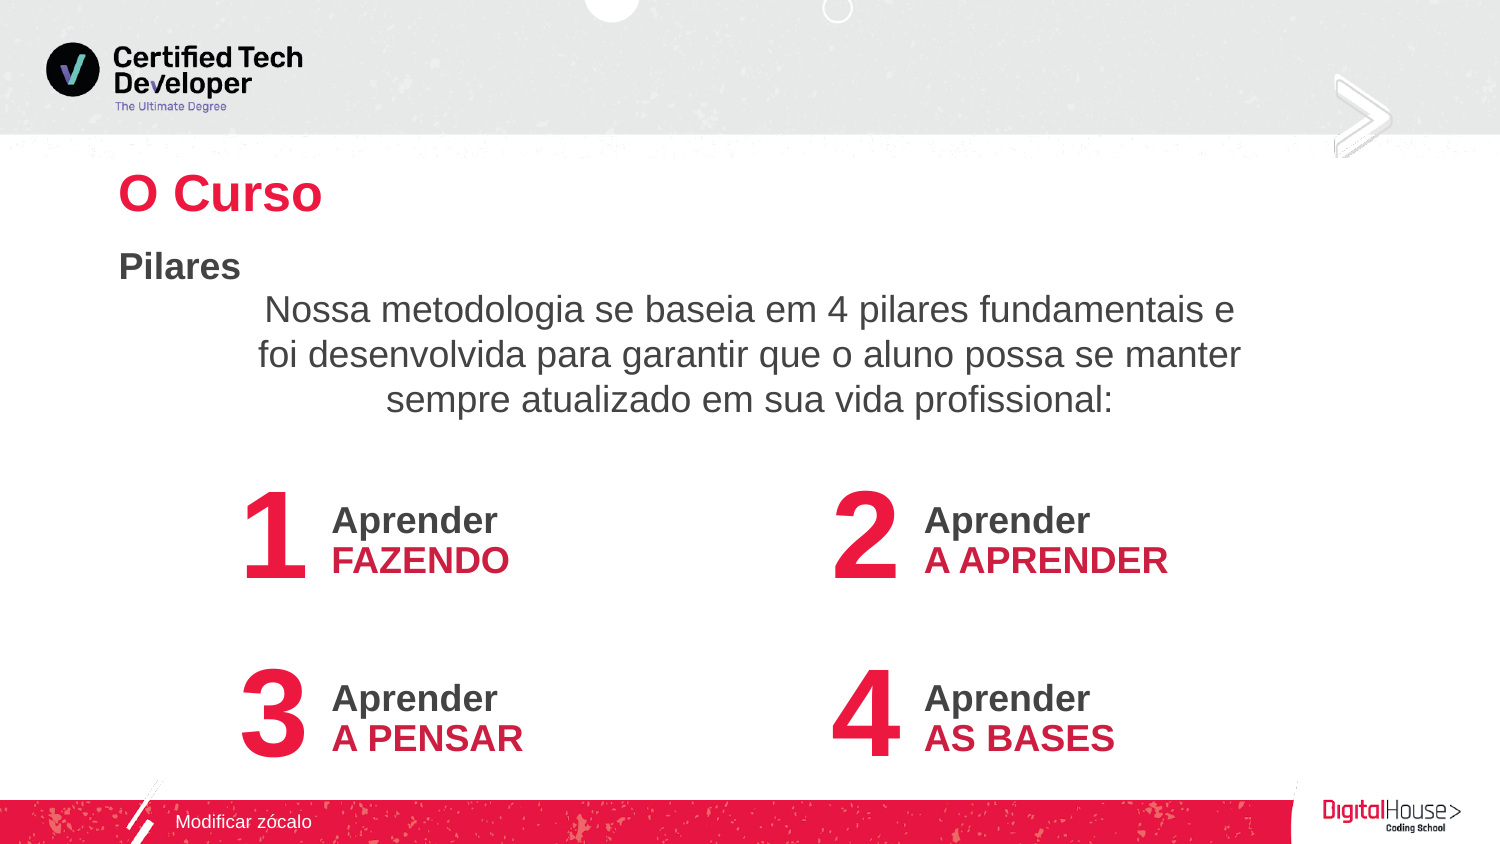

# O Curso
Pilares
Nossa metodologia se baseia em 4 pilares fundamentais e foi desenvolvida para garantir que o aluno possa se manter sempre atualizado em sua vida profissional:
1
2
Aprender
FAZENDO
Aprender
A APRENDER
3
4
Aprender
A PENSAR
Aprender
AS BASES